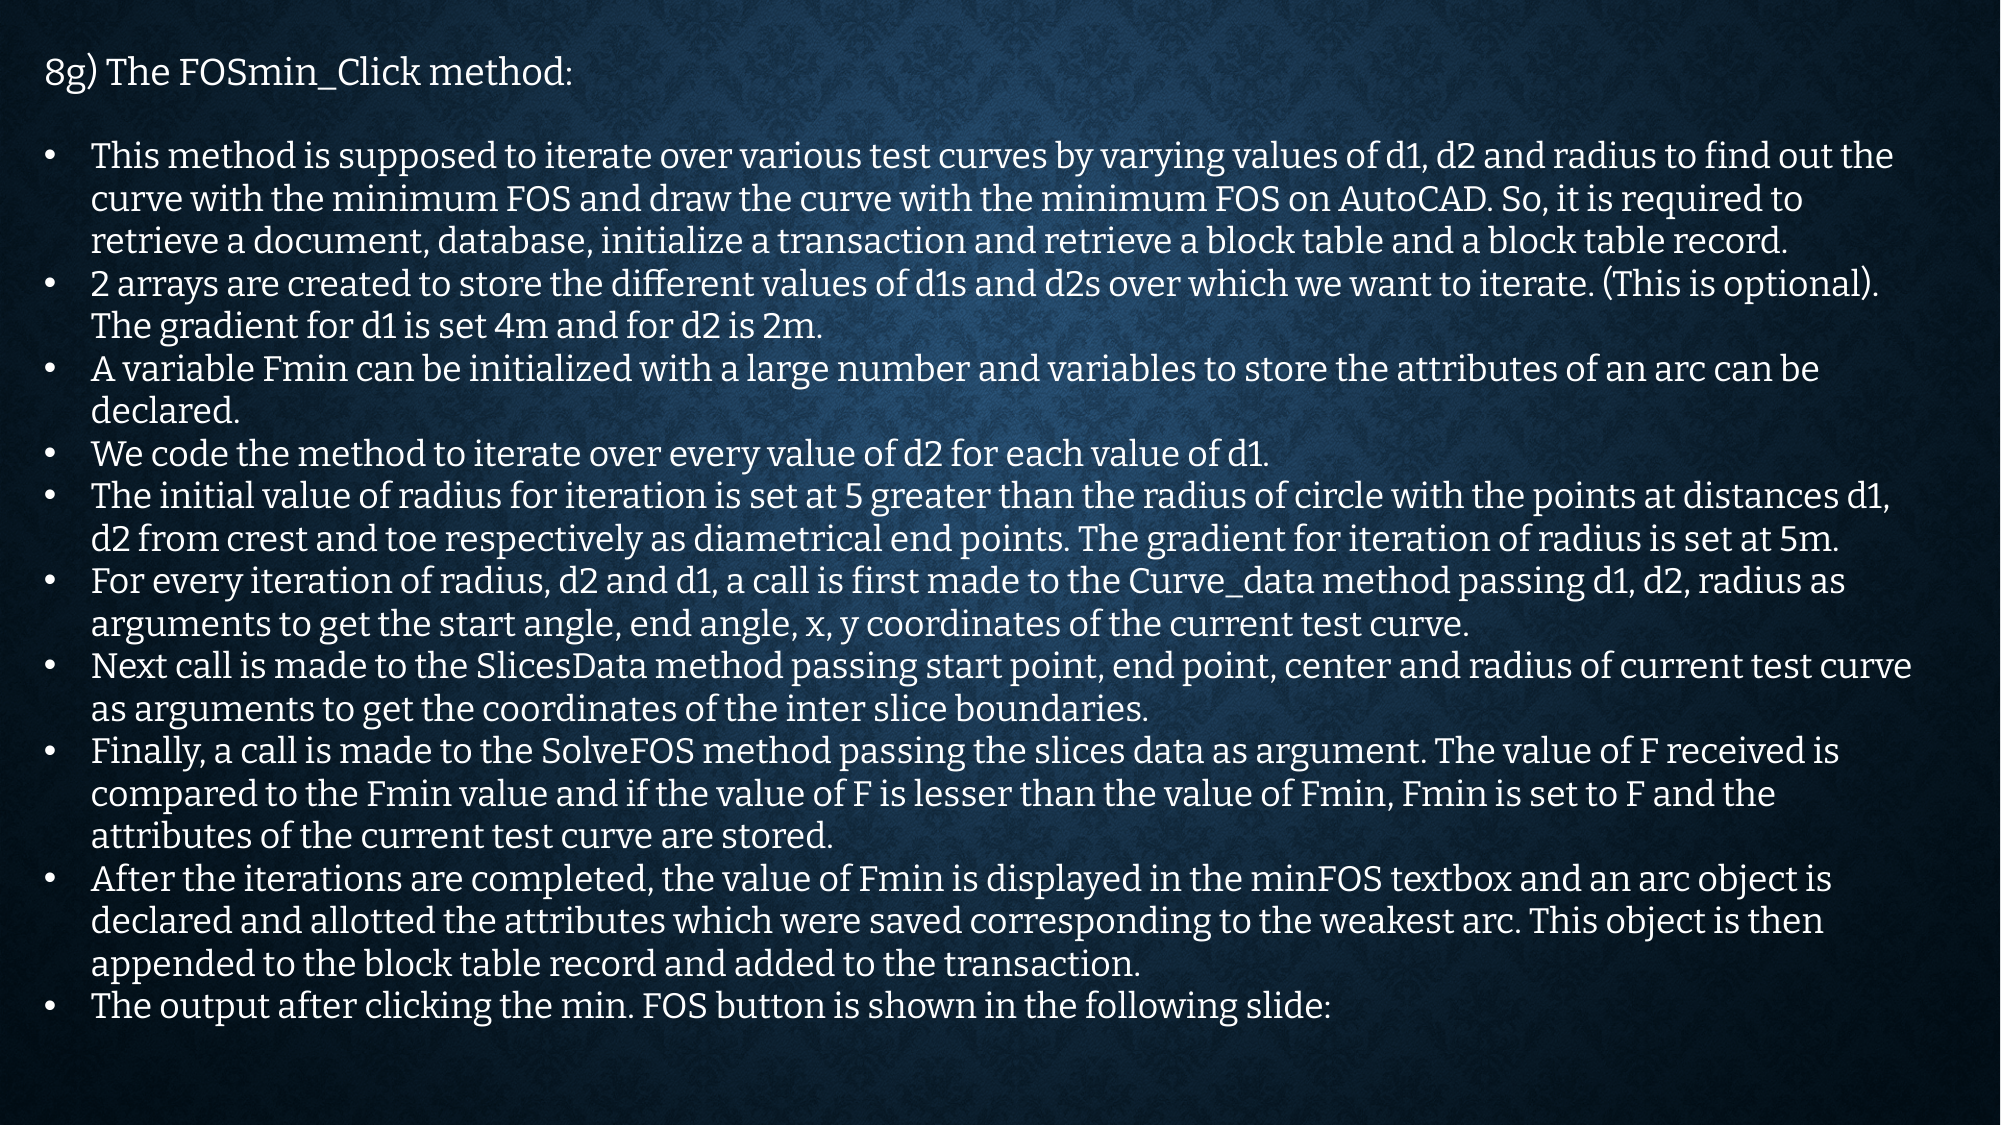

8g) The FOSmin_Click method:
This method is supposed to iterate over various test curves by varying values of d1, d2 and radius to find out the curve with the minimum FOS and draw the curve with the minimum FOS on AutoCAD. So, it is required to retrieve a document, database, initialize a transaction and retrieve a block table and a block table record.
2 arrays are created to store the different values of d1s and d2s over which we want to iterate. (This is optional). The gradient for d1 is set 4m and for d2 is 2m.
A variable Fmin can be initialized with a large number and variables to store the attributes of an arc can be declared.
We code the method to iterate over every value of d2 for each value of d1.
The initial value of radius for iteration is set at 5 greater than the radius of circle with the points at distances d1, d2 from crest and toe respectively as diametrical end points. The gradient for iteration of radius is set at 5m.
For every iteration of radius, d2 and d1, a call is first made to the Curve_data method passing d1, d2, radius as arguments to get the start angle, end angle, x, y coordinates of the current test curve.
Next call is made to the SlicesData method passing start point, end point, center and radius of current test curve as arguments to get the coordinates of the inter slice boundaries.
Finally, a call is made to the SolveFOS method passing the slices data as argument. The value of F received is compared to the Fmin value and if the value of F is lesser than the value of Fmin, Fmin is set to F and the attributes of the current test curve are stored.
After the iterations are completed, the value of Fmin is displayed in the minFOS textbox and an arc object is declared and allotted the attributes which were saved corresponding to the weakest arc. This object is then appended to the block table record and added to the transaction.
The output after clicking the min. FOS button is shown in the following slide: